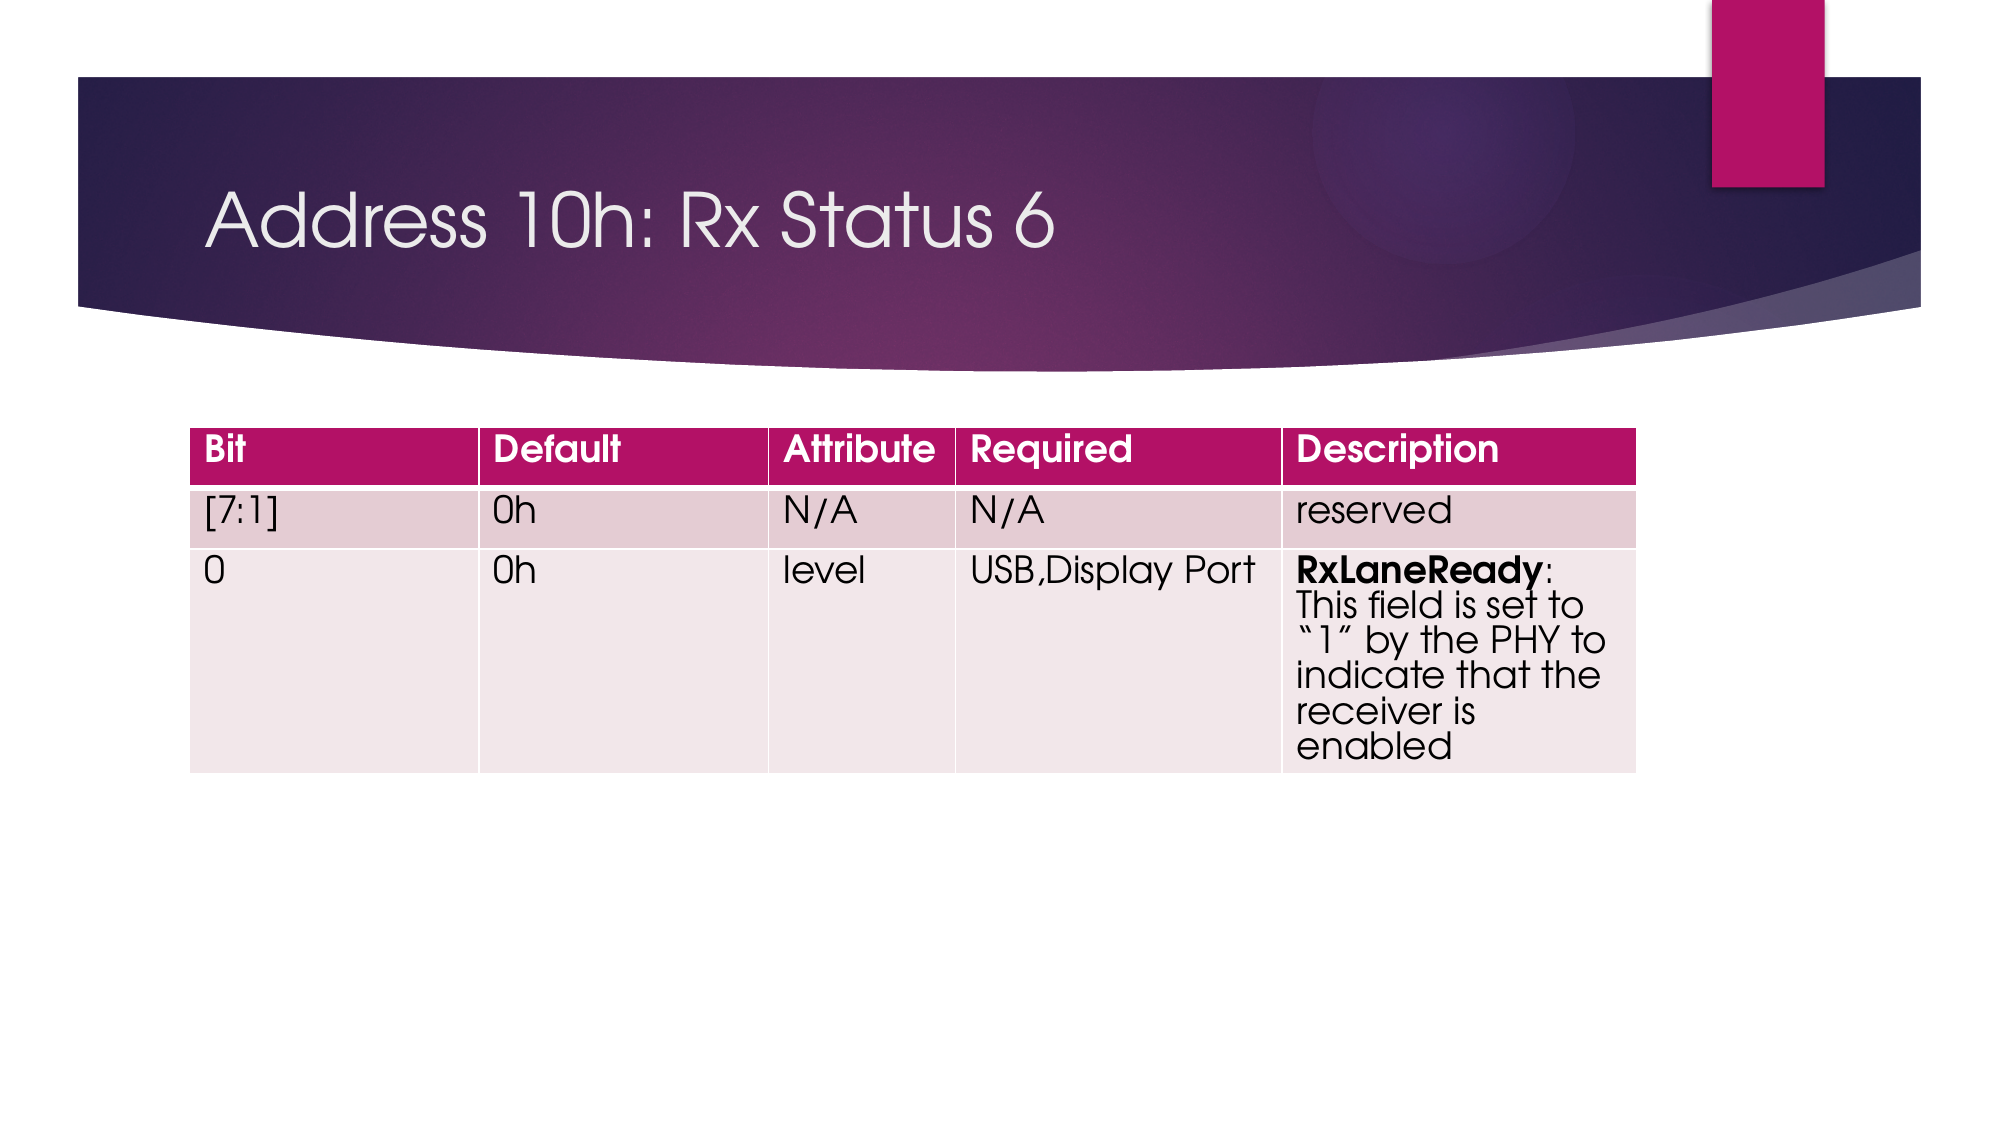

# Address 10h: Rx Status 6
| Bit | Default | Attribute | Required | Description |
| --- | --- | --- | --- | --- |
| [7:1] | 0h | N/A | N/A | reserved |
| 0 | 0h | level | USB,Display Port | RxLaneReady: This field is set to “1” by the PHY to indicate that the receiver is enabled |